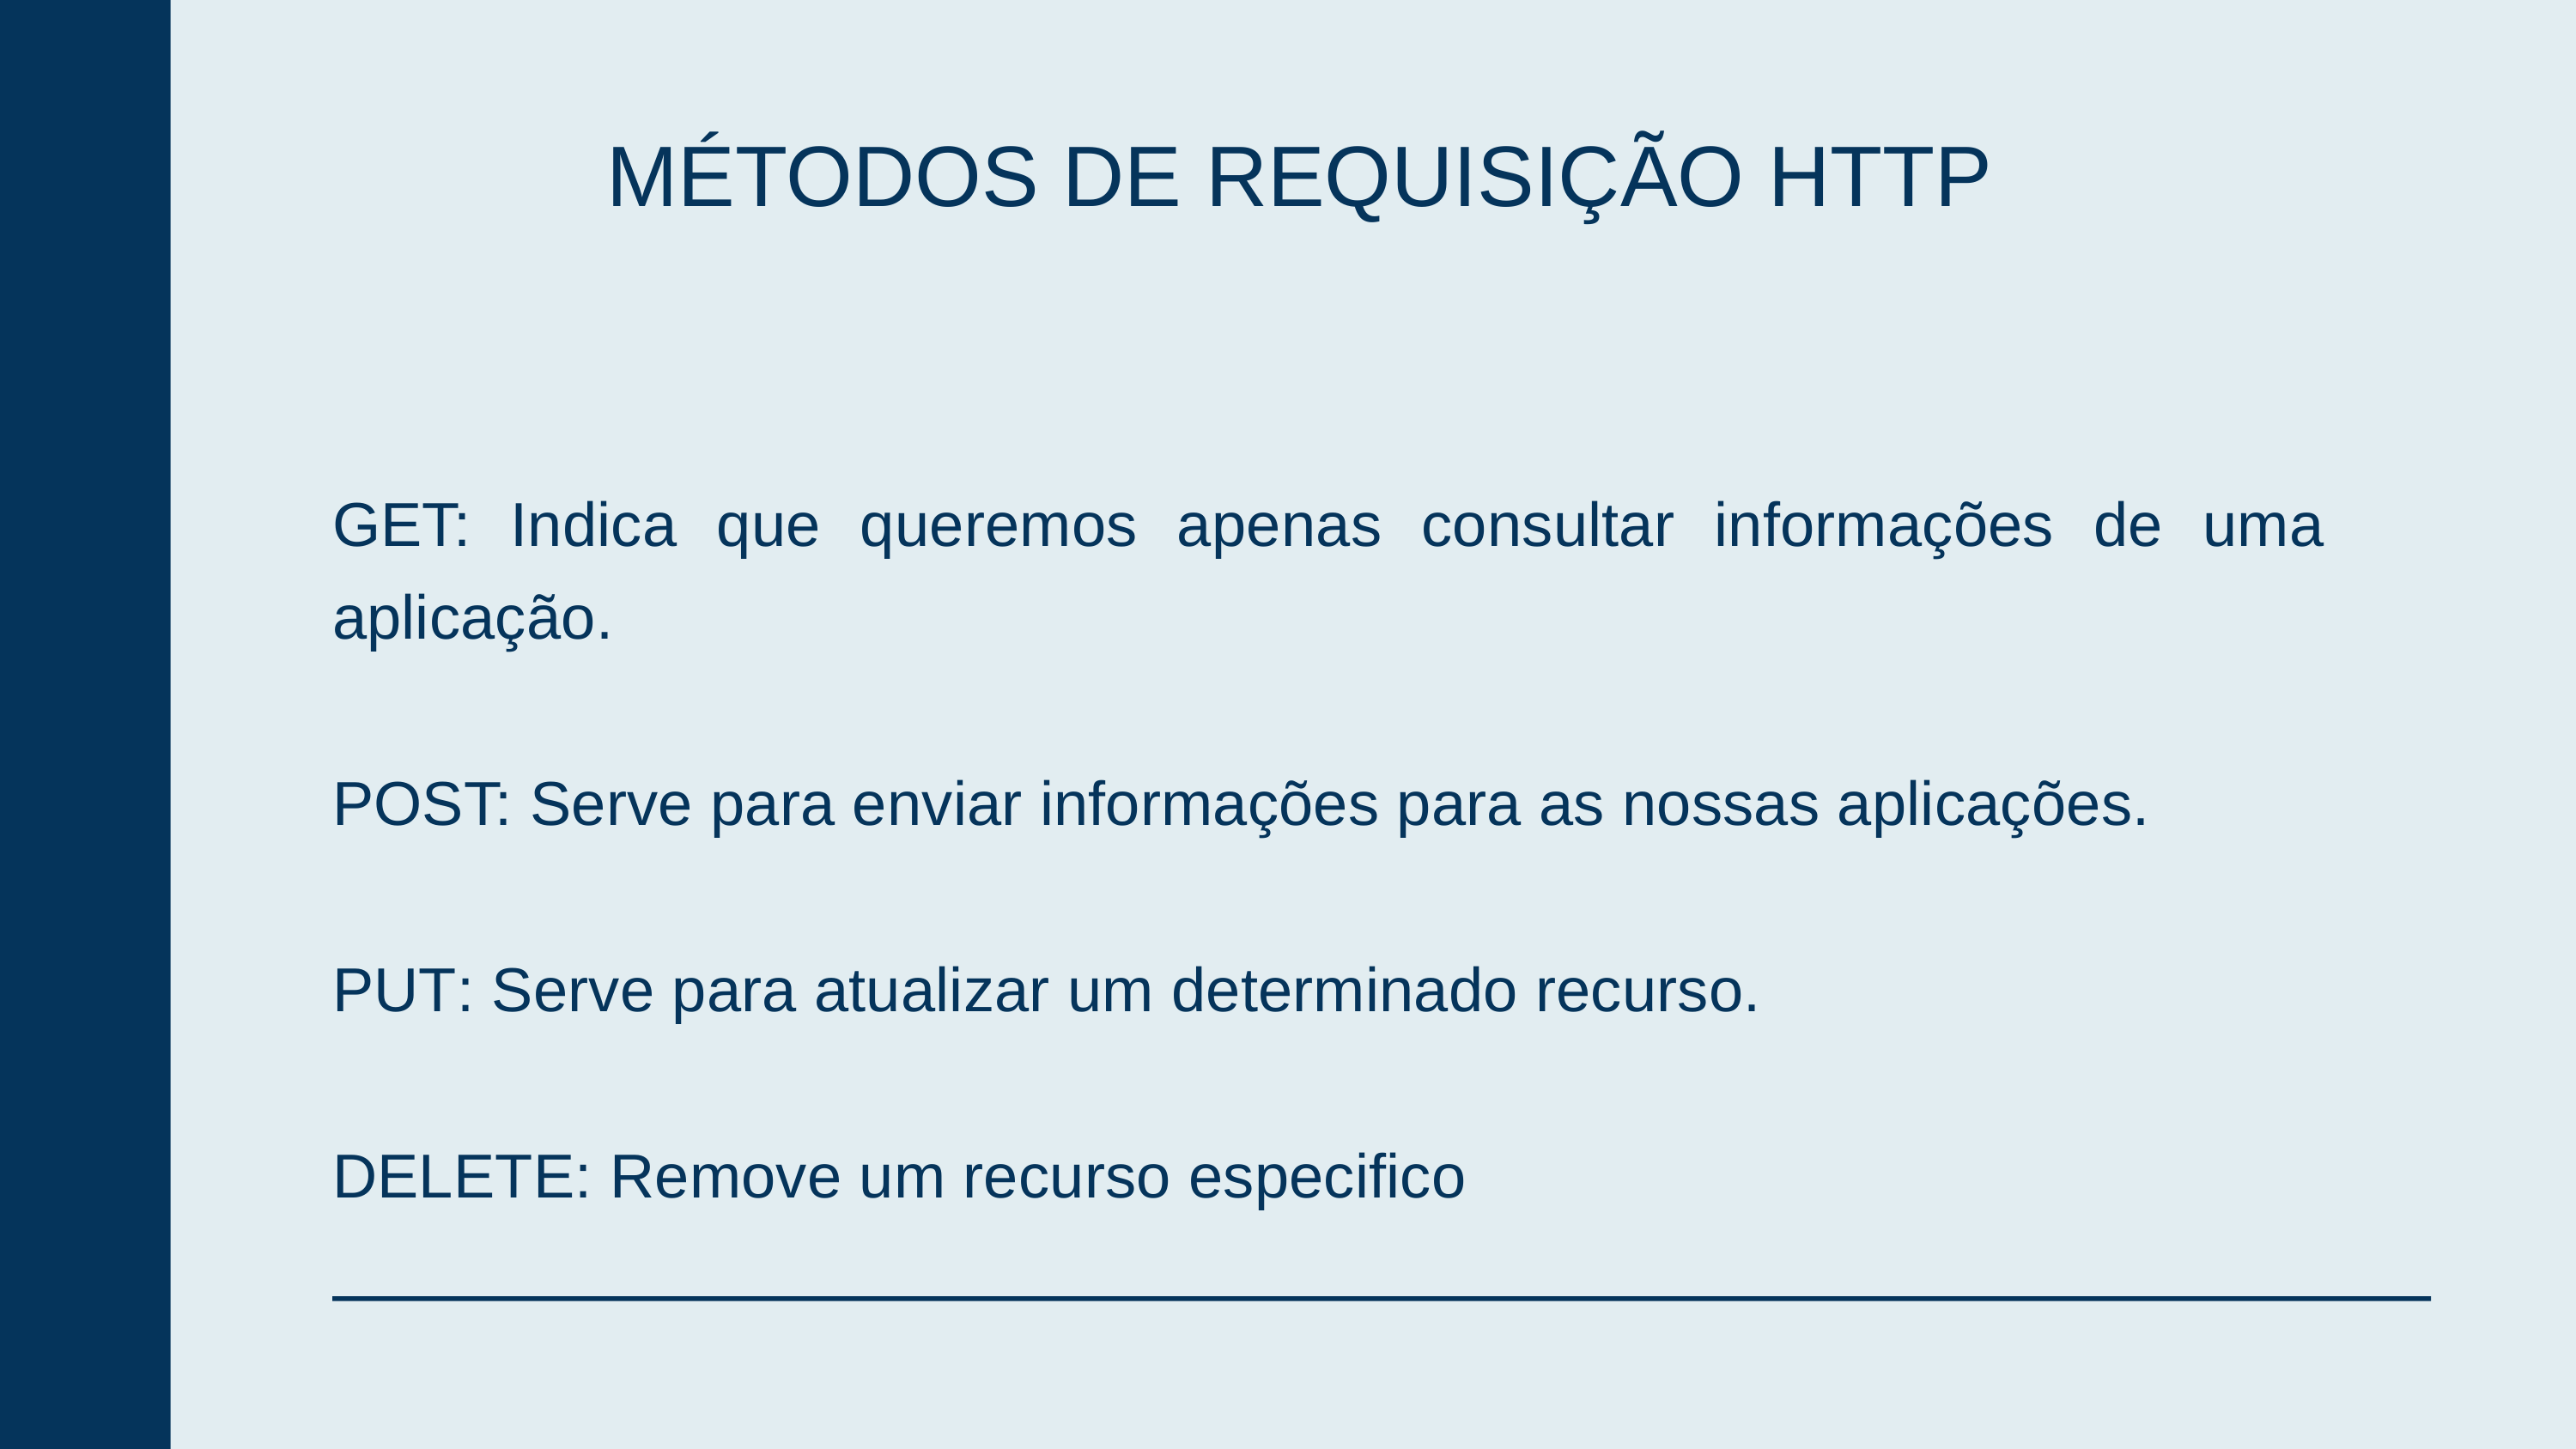

MÉTODOS DE REQUISIÇÃO HTTP
GET: Indica que queremos apenas consultar informações de uma aplicação.

POST: Serve para enviar informações para as nossas aplicações.

PUT: Serve para atualizar um determinado recurso.

DELETE: Remove um recurso especifico